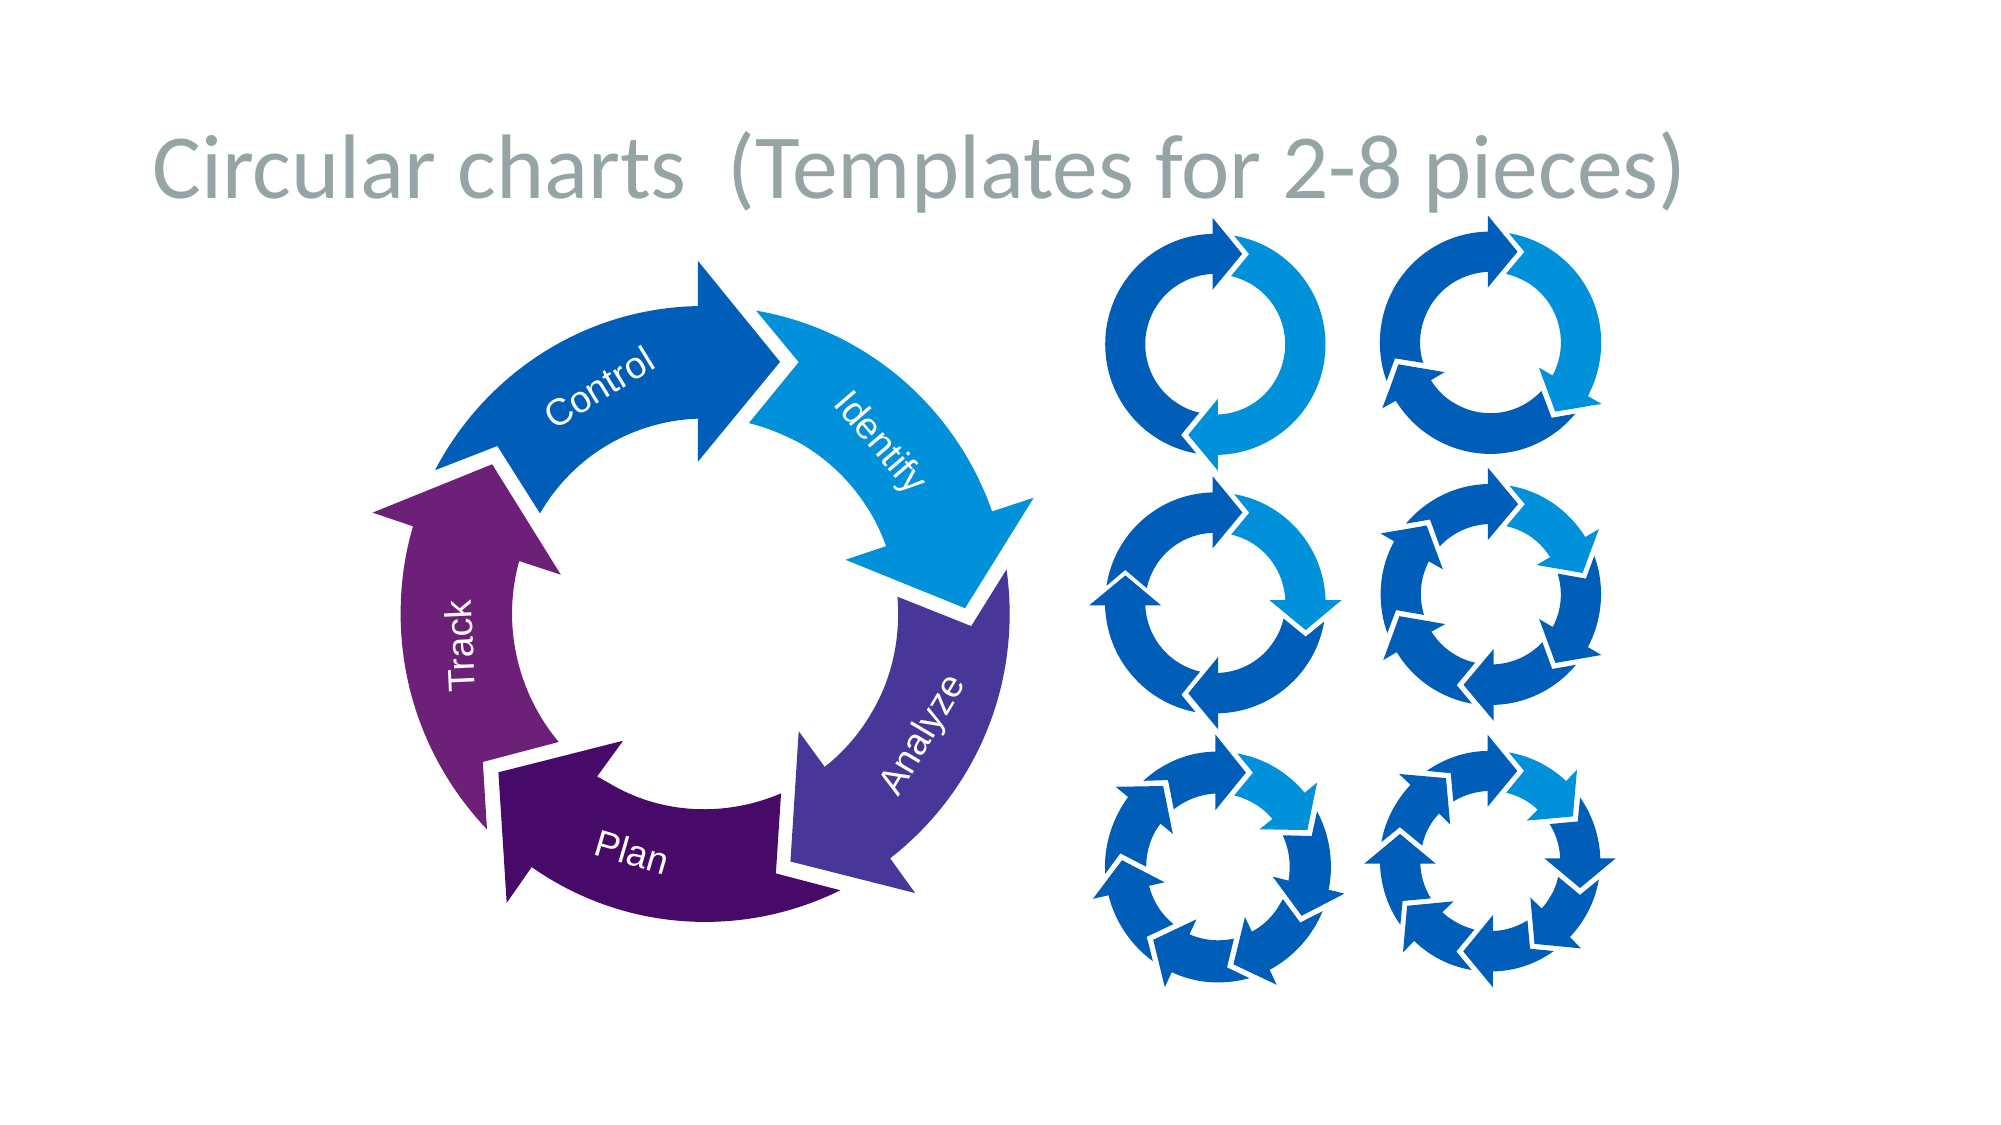

# Circular charts  (Templates for 2-8 pieces)

Control
Identify

Track
Analyze

Plan